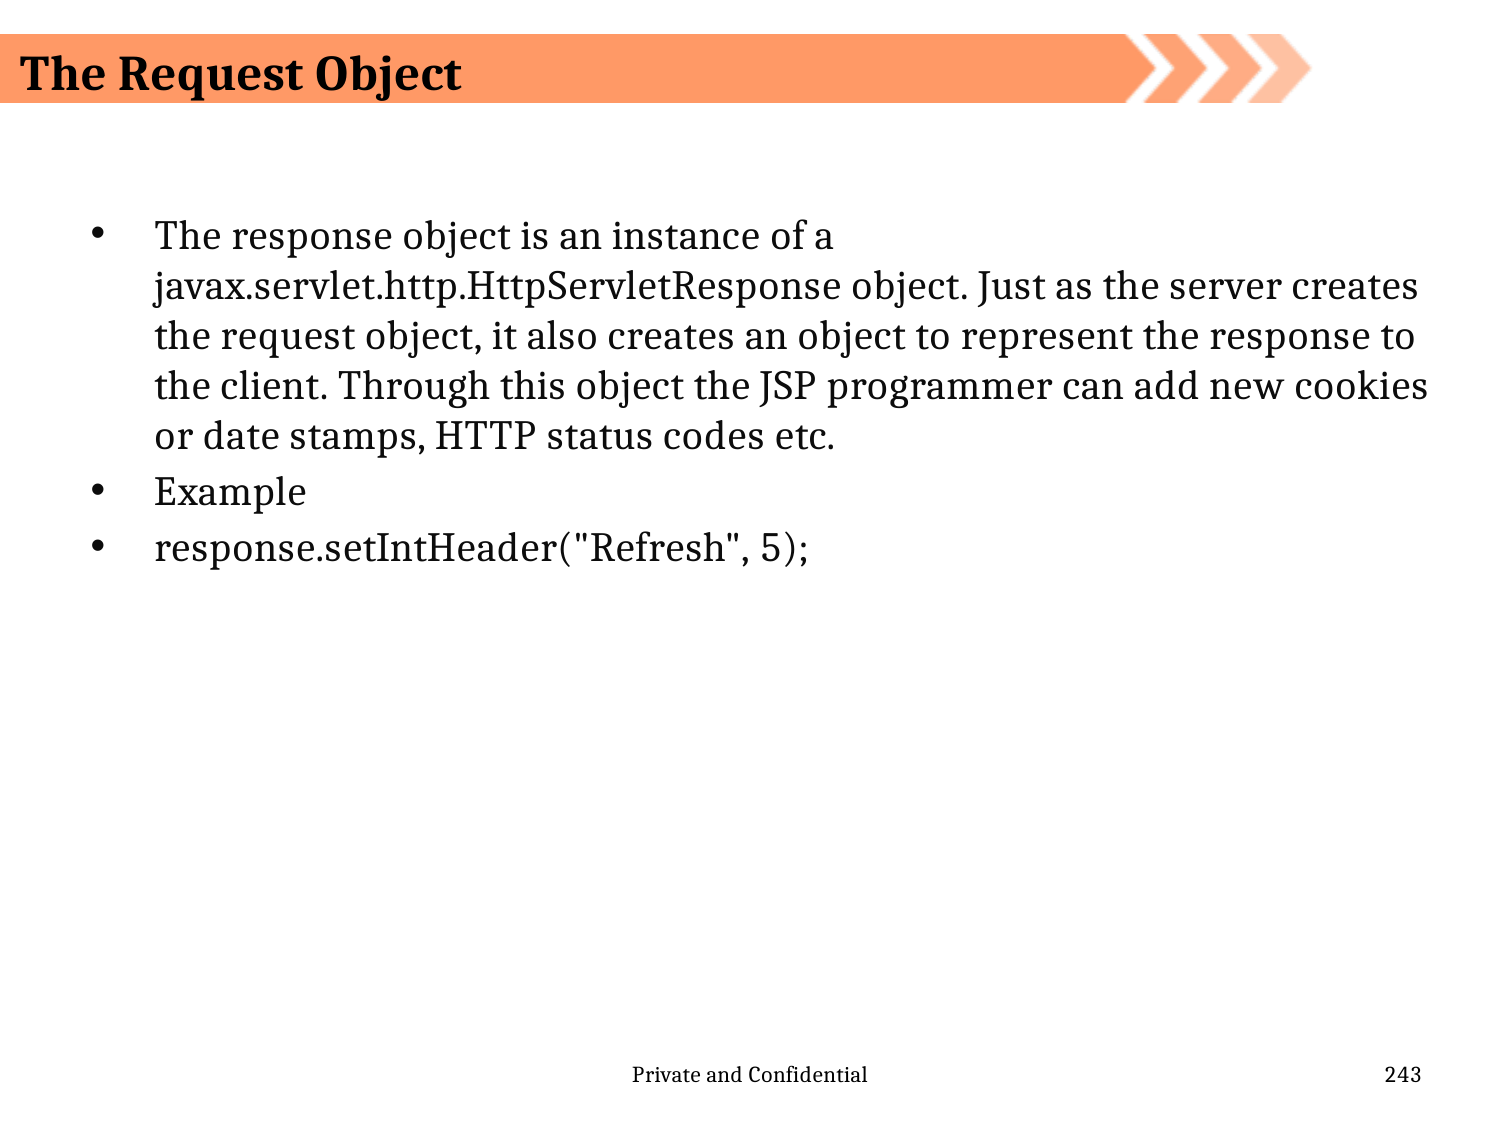

# The Request Object
The response object is an instance of a javax.servlet.http.HttpServletResponse object. Just as the server creates the request object, it also creates an object to represent the response to the client. Through this object the JSP programmer can add new cookies or date stamps, HTTP status codes etc.
Example
response.setIntHeader("Refresh", 5);